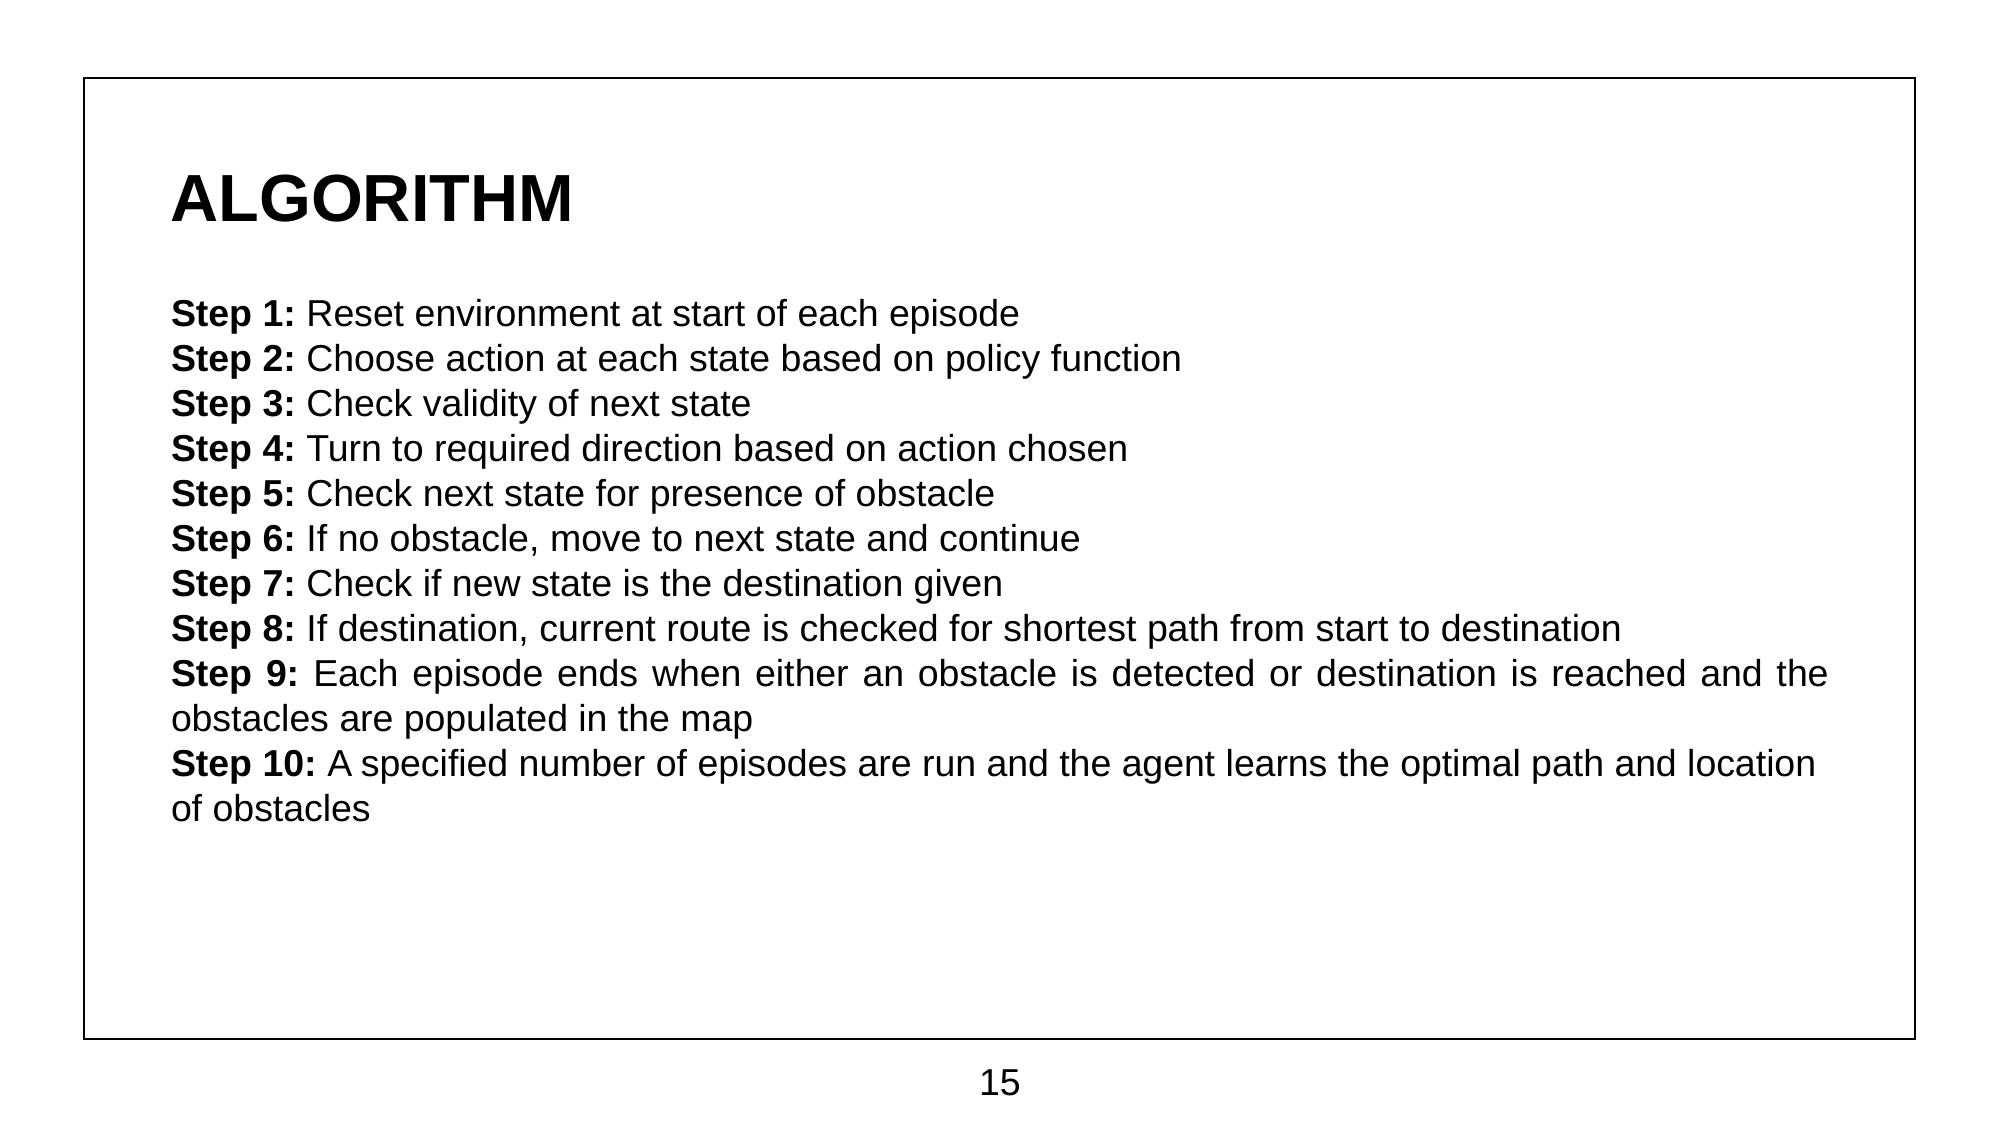

ALGORITHM
Step 1: Reset environment at start of each episode
Step 2: Choose action at each state based on policy function
Step 3: Check validity of next state
Step 4: Turn to required direction based on action chosen
Step 5: Check next state for presence of obstacle
Step 6: If no obstacle, move to next state and continue
Step 7: Check if new state is the destination given
Step 8: If destination, current route is checked for shortest path from start to destination
Step 9: Each episode ends when either an obstacle is detected or destination is reached and the obstacles are populated in the map
Step 10: A specified number of episodes are run and the agent learns the optimal path and location of obstacles
15